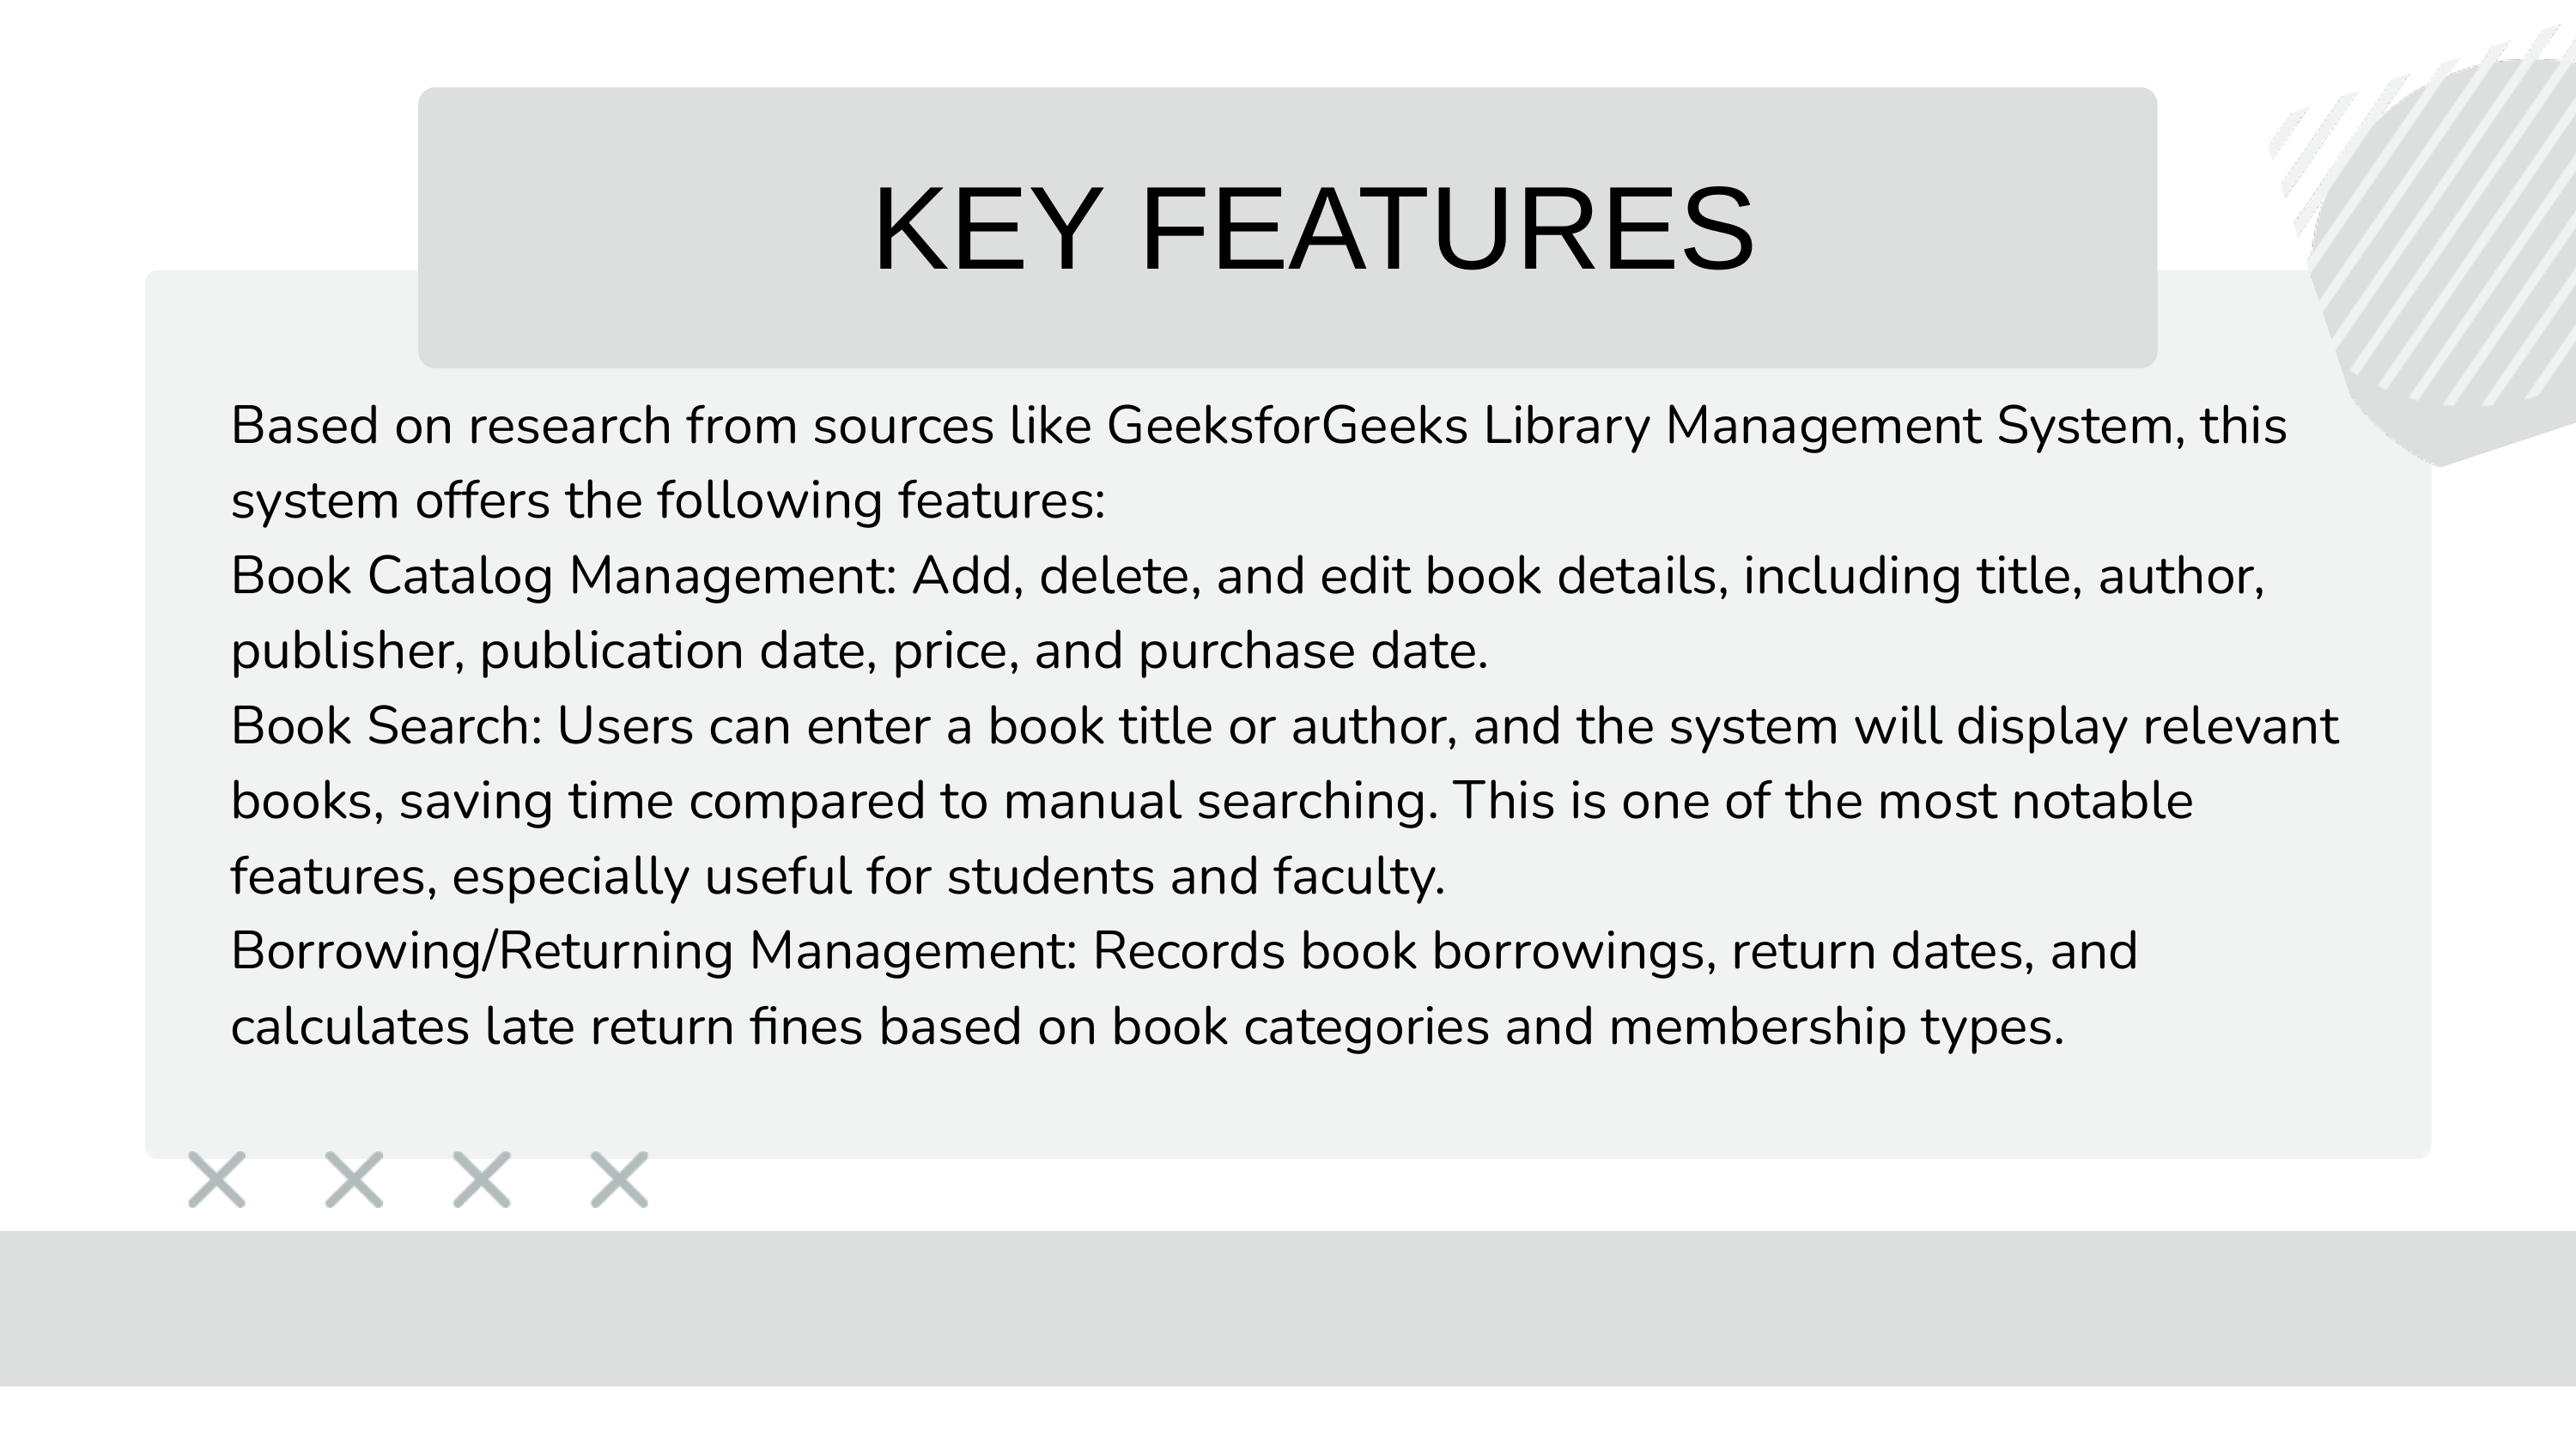

KEY FEATURES

Based on research from sources like GeeksforGeeks Library Management System, this system offers the following features:
Book Catalog Management: Add, delete, and edit book details, including title, author, publisher, publication date, price, and purchase date.
Book Search: Users can enter a book title or author, and the system will display relevant books, saving time compared to manual searching. This is one of the most notable features, especially useful for students and faculty.
Borrowing/Returning Management: Records book borrowings, return dates, and calculates late return fines based on book categories and membership types.